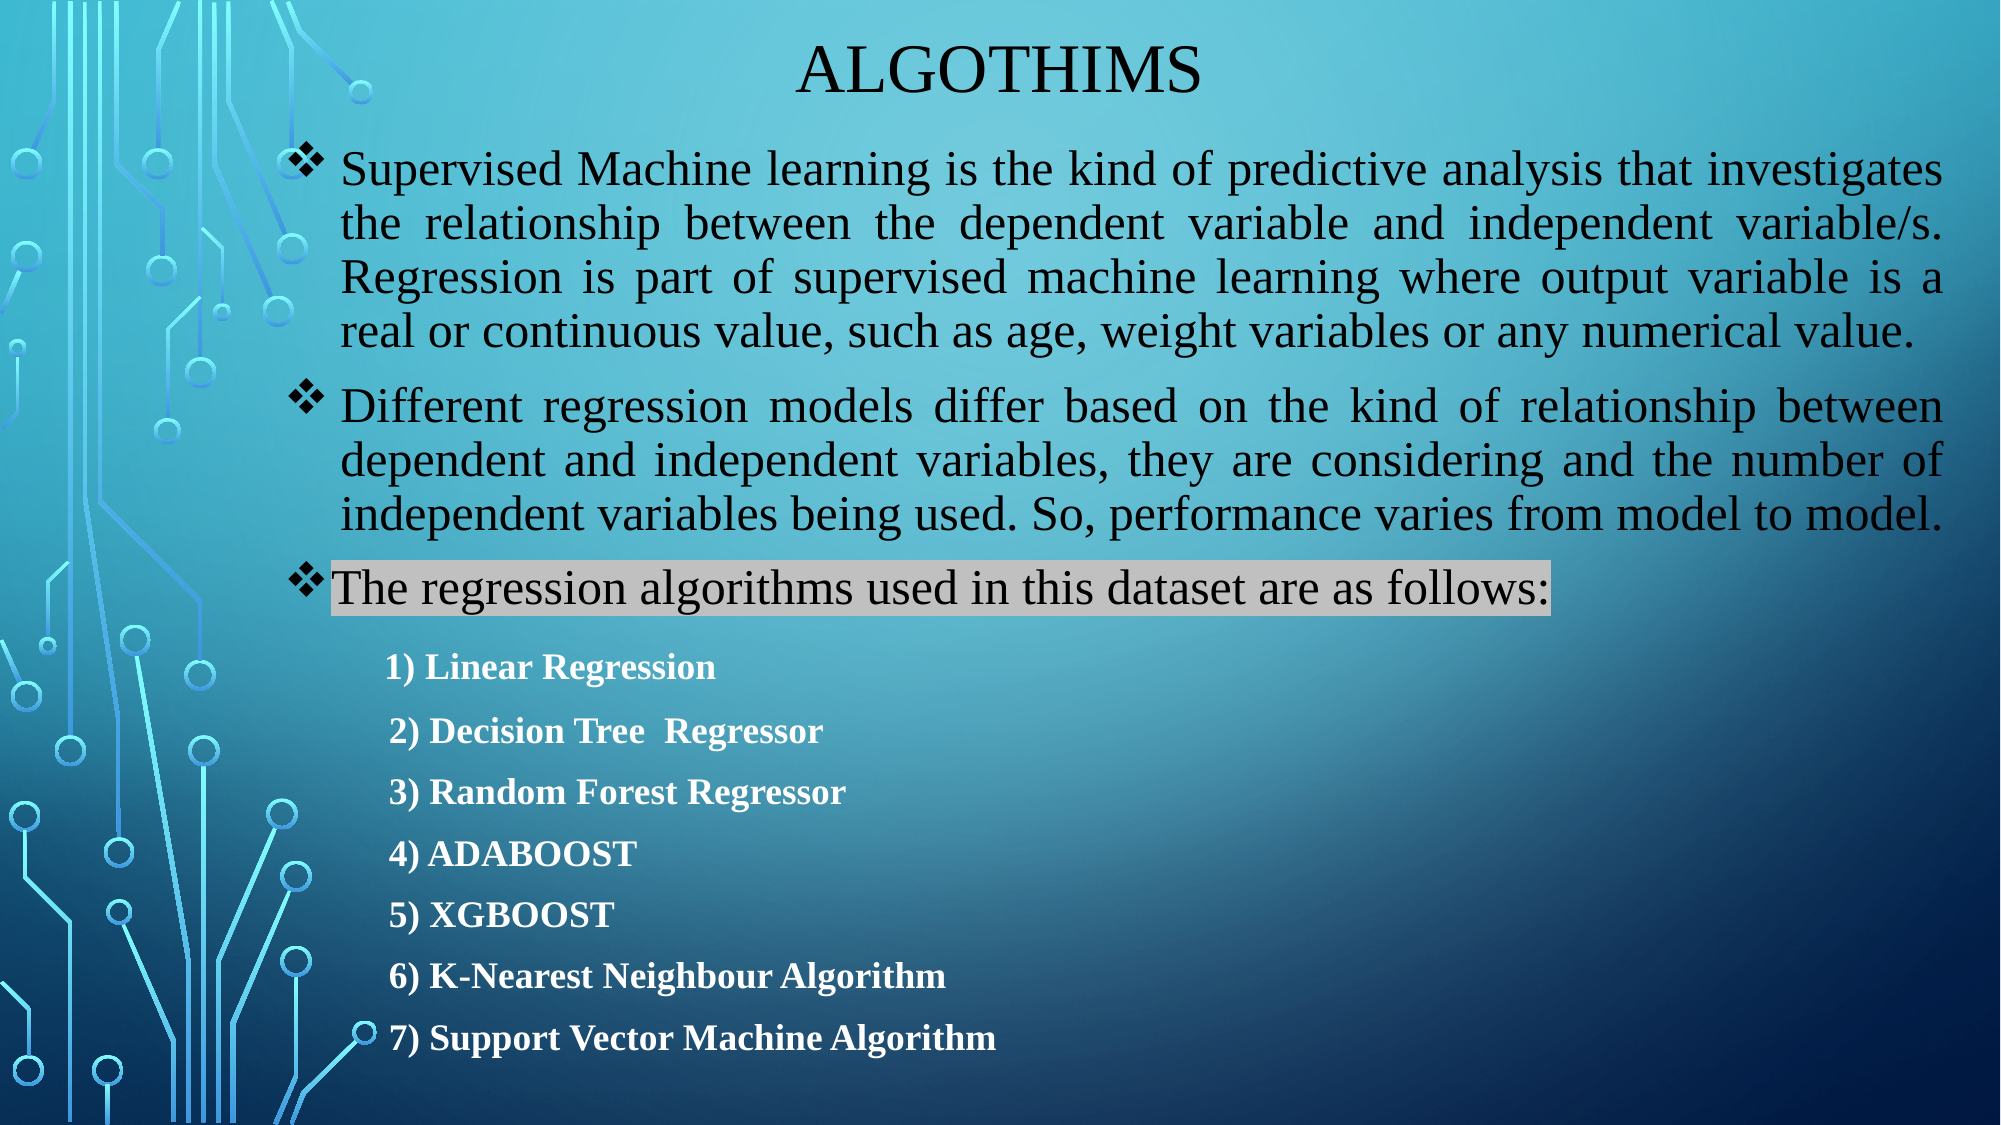

ALGOTHIMS
Supervised Machine learning is the kind of predictive analysis that investigates the relationship between the dependent variable and independent variable/s. Regression is part of supervised machine learning where output variable is a real or continuous value, such as age, weight variables or any numerical value.
Different regression models differ based on the kind of relationship between dependent and independent variables, they are considering and the number of independent variables being used. So, performance varies from model to model.
The regression algorithms used in this dataset are as follows:
        1) Linear Regression
           2) Decision Tree  Regressor
           3) Random Forest Regressor
           4) ADABOOST
           5) XGBOOST
           6) K-Nearest Neighbour Algorithm
           7) Support Vector Machine Algorithm